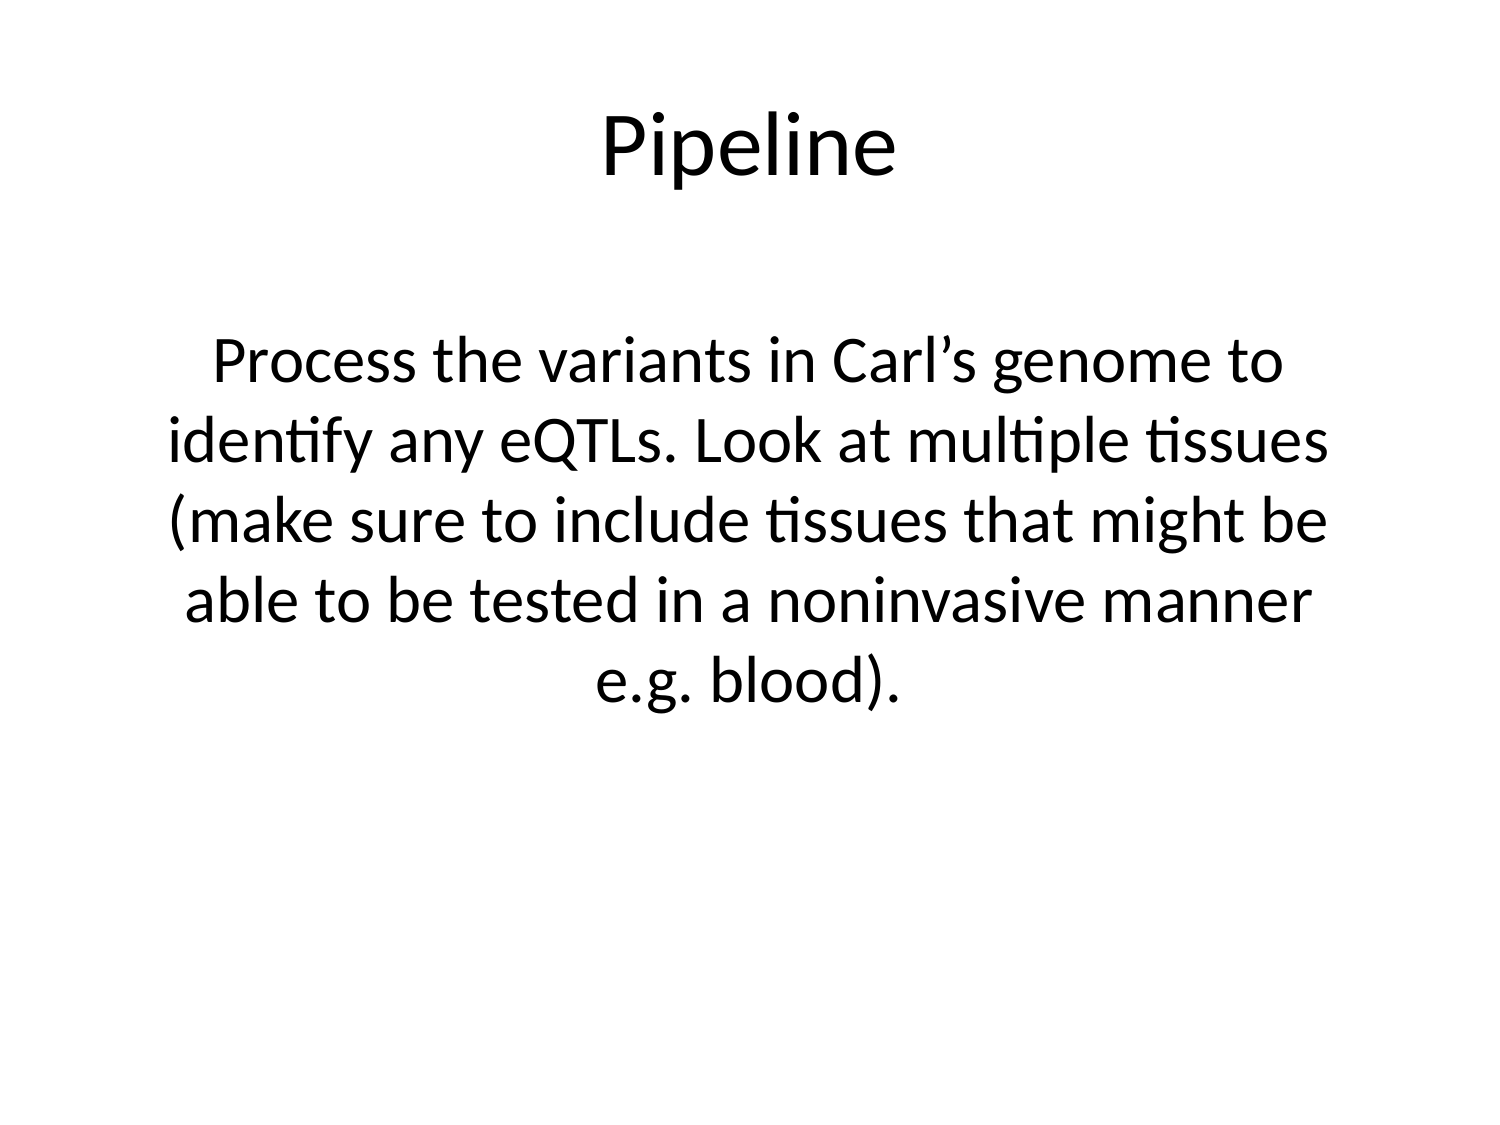

Process the variants in Carl’s genome to identify any eQTLs. Look at multiple tissues (make sure to include tissues that might be able to be tested in a noninvasive manner e.g. blood).

# Pipeline